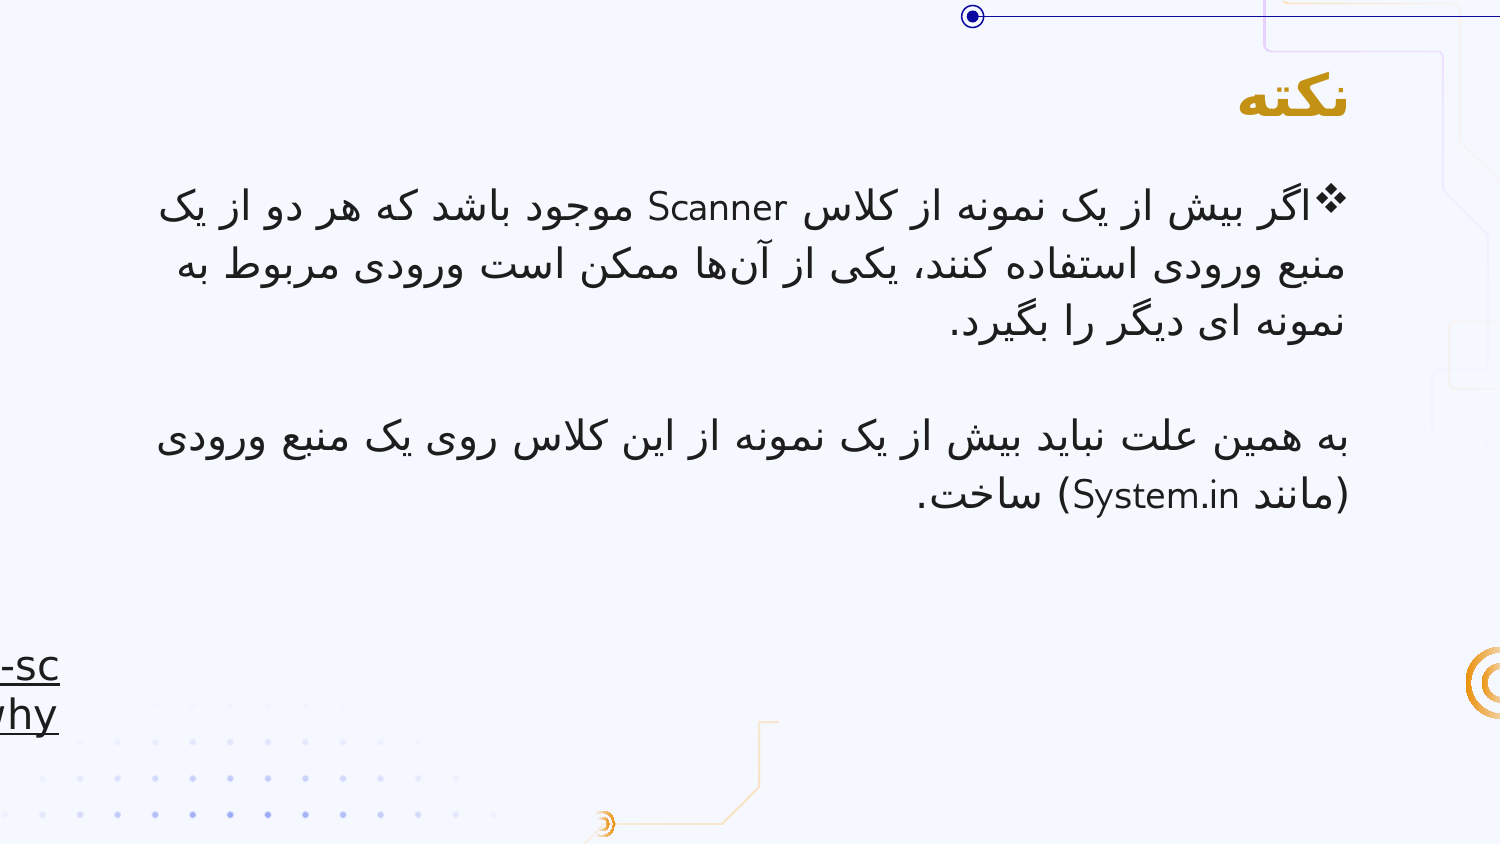

# نکته
اگر بیش از یک نمونه از کلاس Scanner موجود باشد که هر دو از یک منبع ورودی استفاده کنند، یکی از آن‌ها ممکن است ورودی مربوط به نمونه ای دیگر را بگیرد.

به همین علت نباید بیش از یک نمونه از این کلاس روی یک منبع ورودی (مانند System.in) ساخت.

https://stackoverflow.com/questions/65503259/should-a-scanner-only-be-instantiated-only-once-if-thats-the-case-why-so